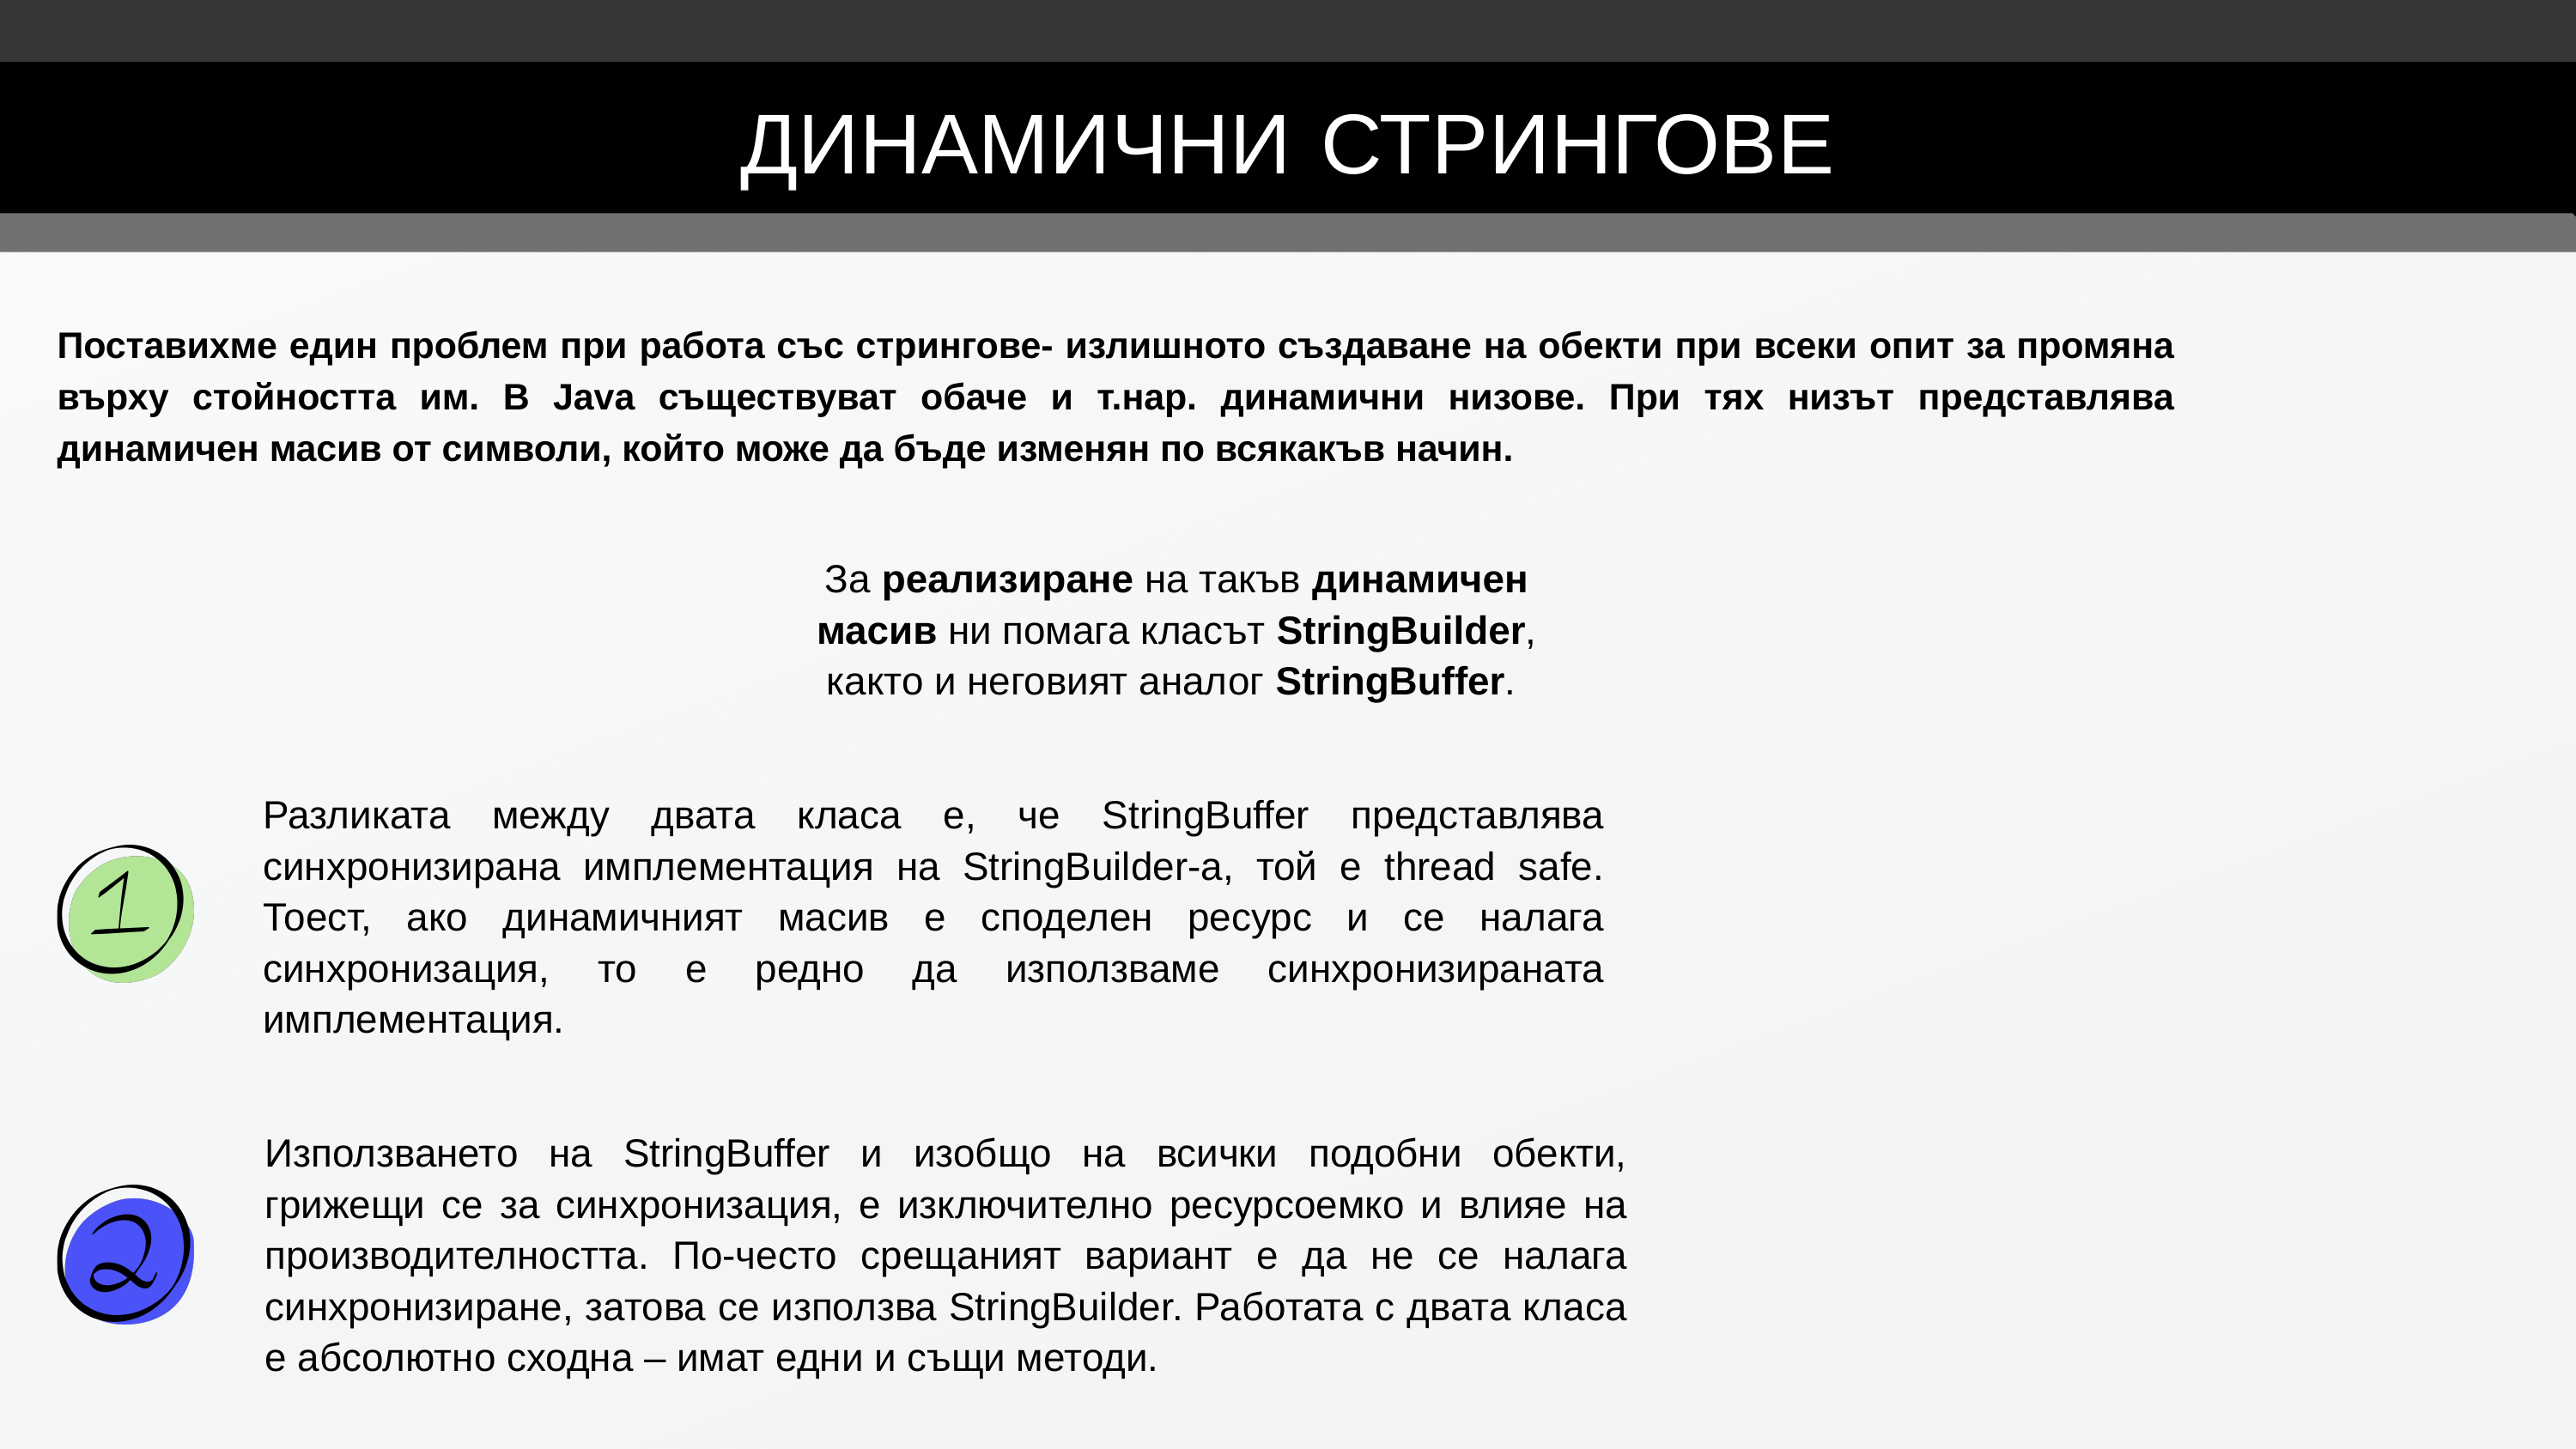

ДИНАМИЧНИ СТРИНГОВЕ

Поставихме един проблем при работа със стрингове- излишното създаване на обекти при всеки опит за промяна върху стойността им. В Java съществуват обаче и т.нар. динамични низове. При тях низът представлява динамичен масив от символи, който може да бъде изменян по всякакъв начин.
За реализиране на такъв динамичен масив ни помага класът StringBuilder, както и неговият аналог StringBuffer.
Разликата между двата класа е, че StringBuffer представлява синхронизирана имплементация на StringBuilder-а, той е thread safe. Тоест, ако динамичният масив е споделен ресурс и се налага синхронизация, то е редно да използваме синхронизираната имплементация.

Използването на StringBuffer и изобщо на всички подобни обекти, грижещи се за синхронизация, е изключително ресурсоемко и влияе на производителността. По-често срещаният вариант е да не се налага синхронизиране, затова се използва StringBuilder. Работата с двата класа е абсолютно сходна – имат едни и същи методи.